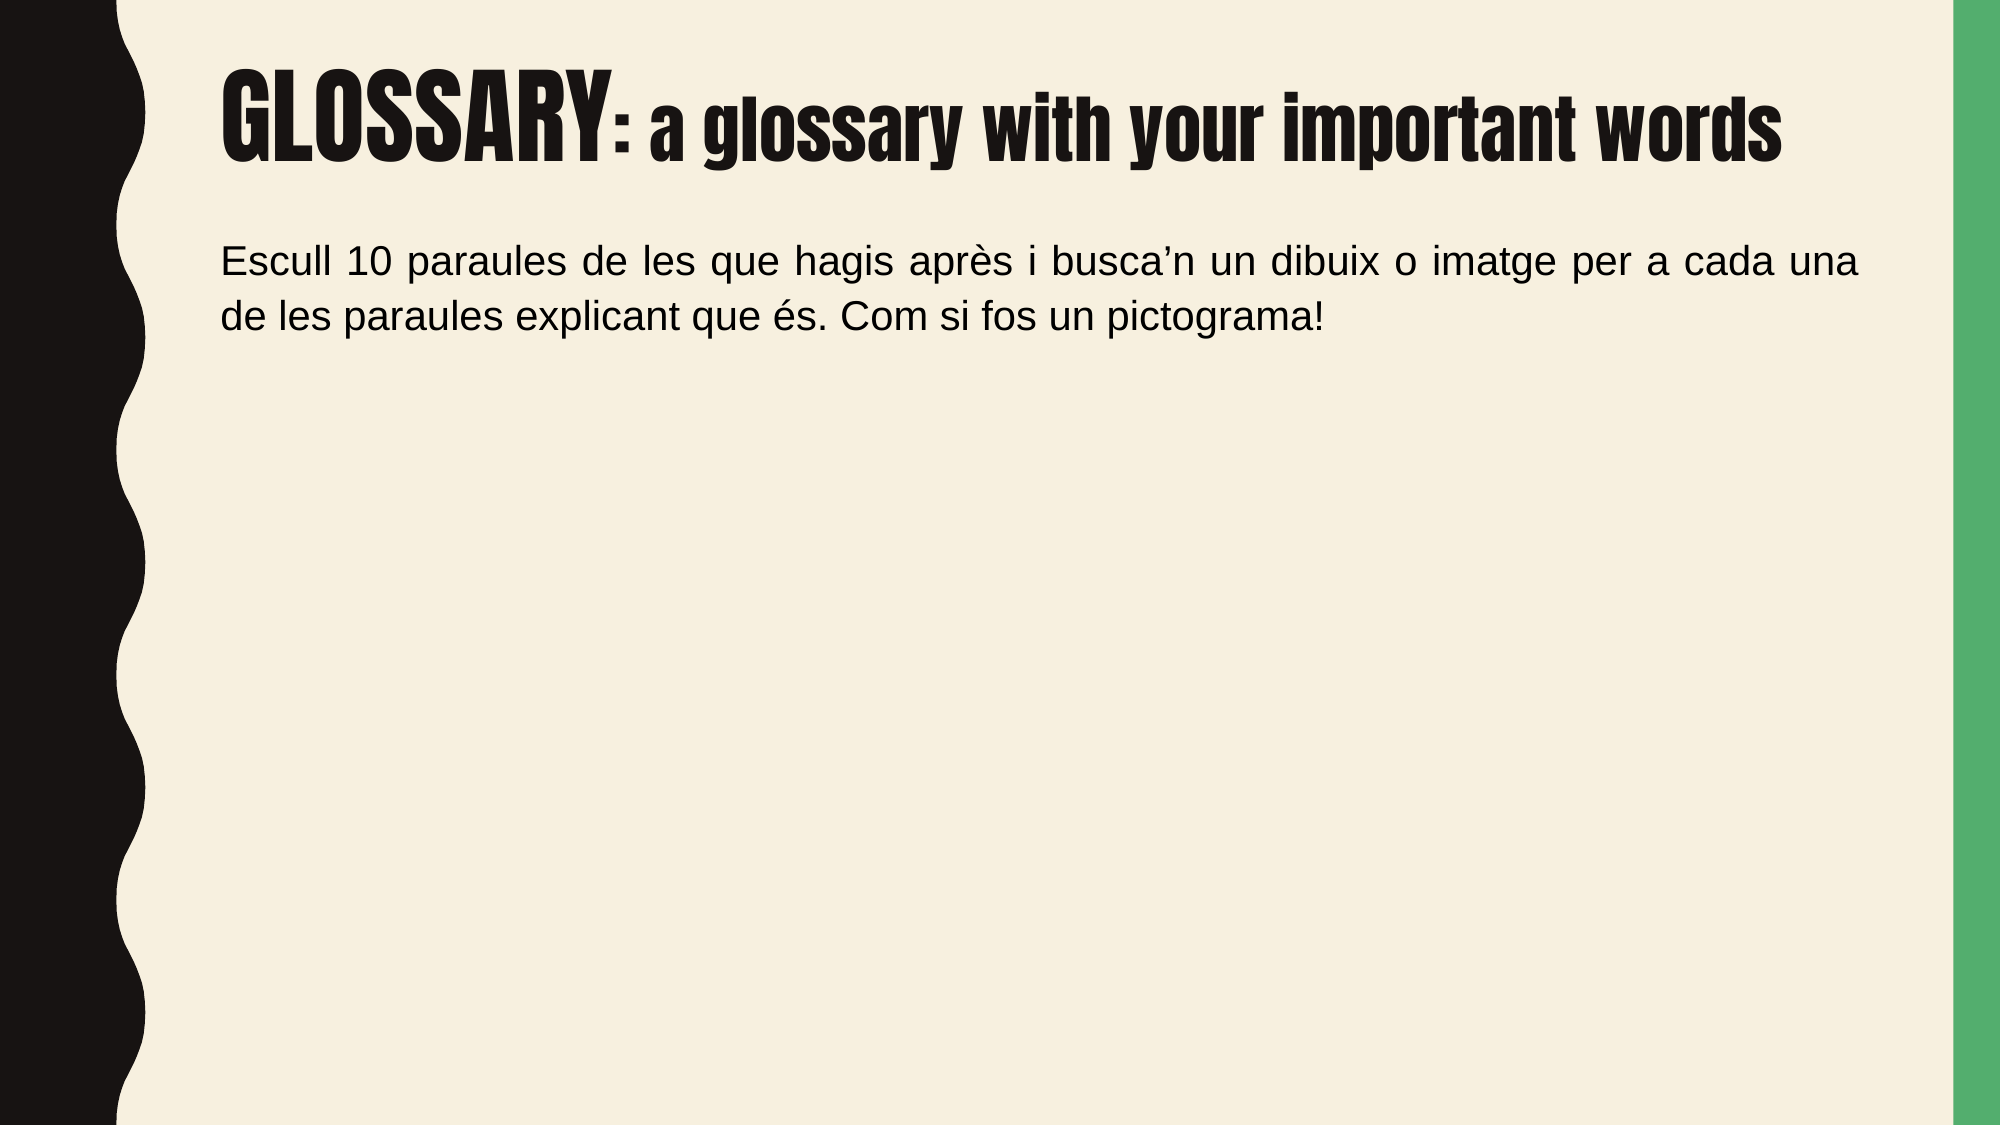

# GLOSSARY: a glossary with your important words
Escull 10 paraules de les que hagis après i busca’n un dibuix o imatge per a cada una de les paraules explicant que és. Com si fos un pictograma!